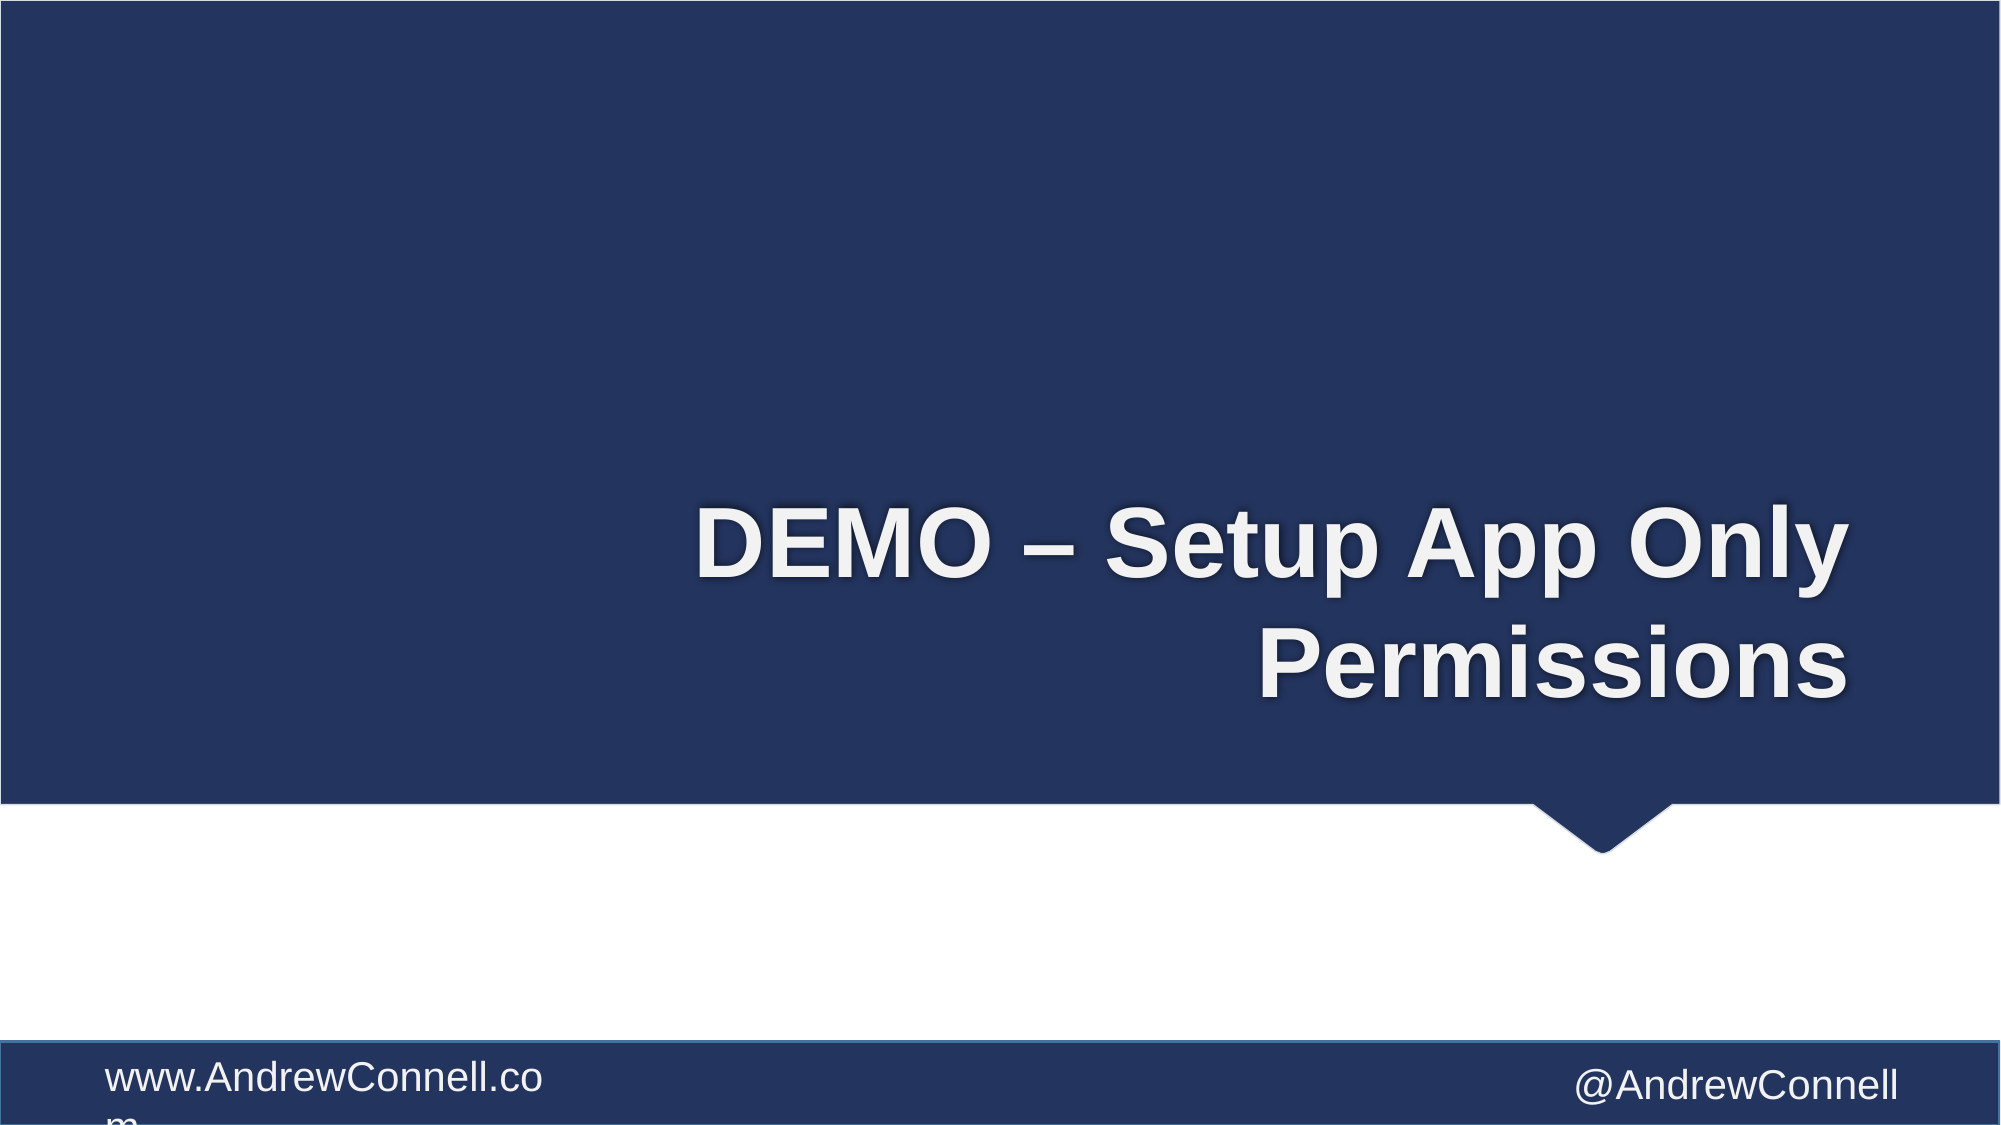

# DEMO – Setup App Only Permissions